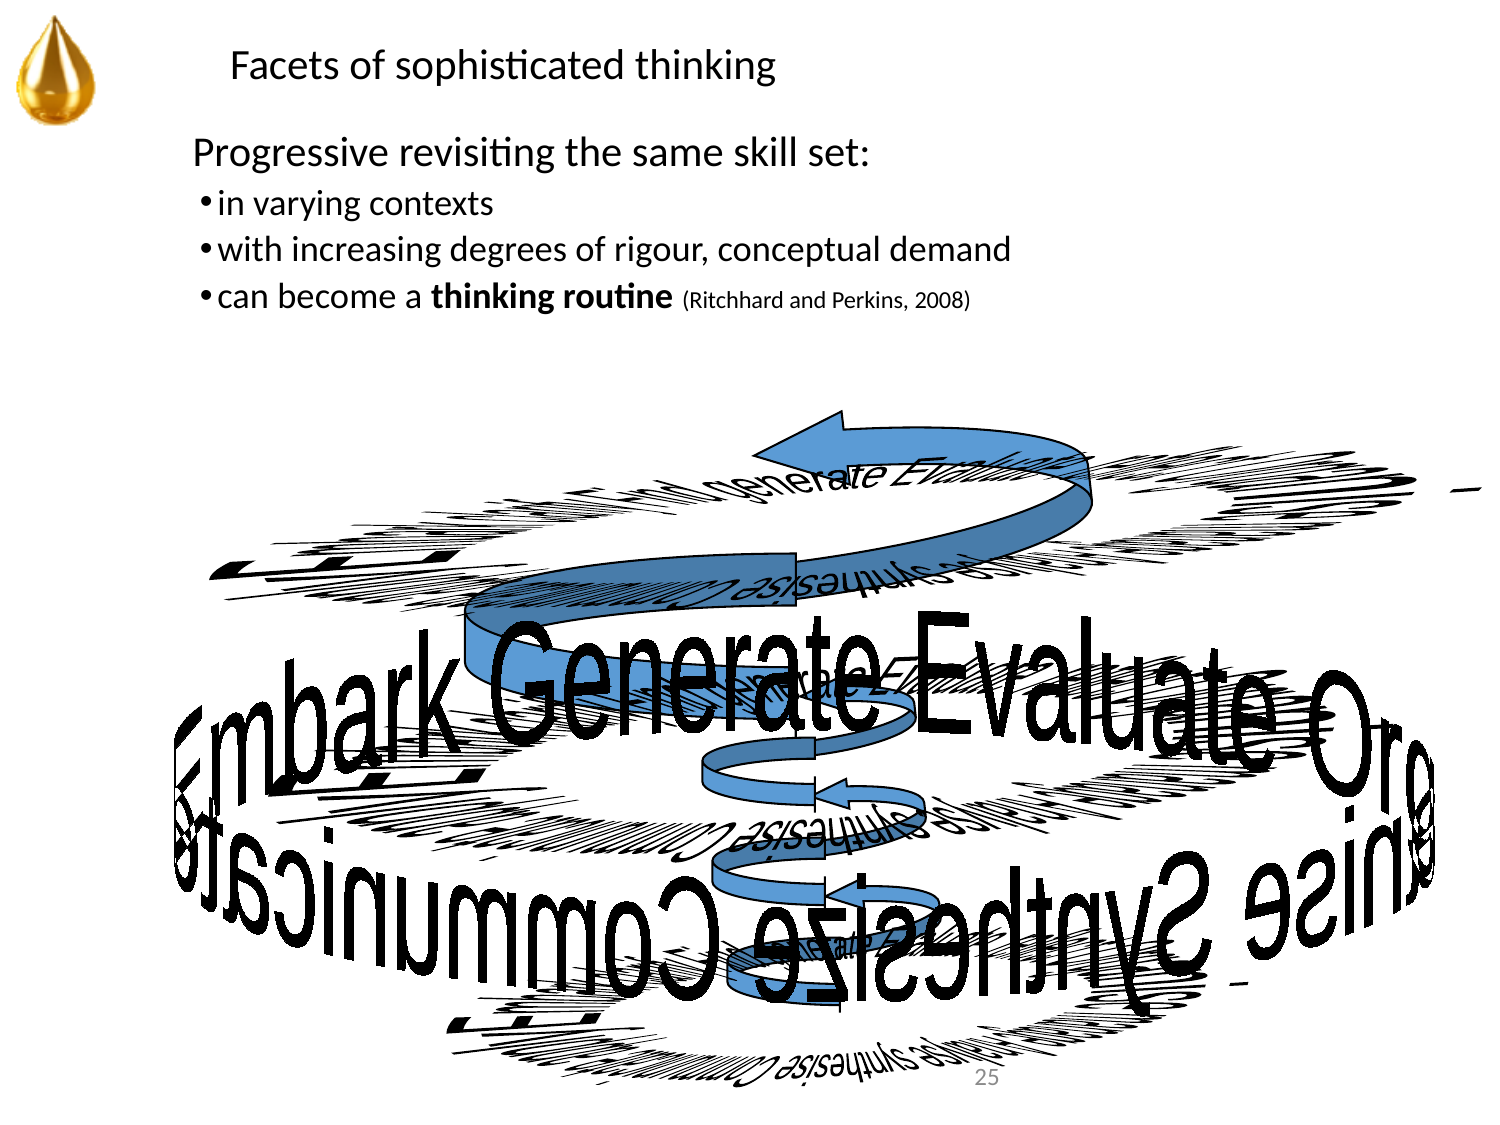

# Facets of sophisticated thinking
Progressive revisiting the same skill set:
 in varying contexts
 with increasing degrees of rigour, conceptual demand
 can become a thinking routine (Ritchhard and Perkins, 2008)

Embark clarify Find generate Evaluate  reflect Organise manage Analyse synthesise Communicate apply
Embark Generate Evaluate Organise Synthesize Communicate
Embark clarify Find generate Evaluate  reflect Organise manage Analyse synthesise Communicate apply

Embark clarify Find generate Evaluate  reflect Organise manage Analyse synthesise Communicate apply
25